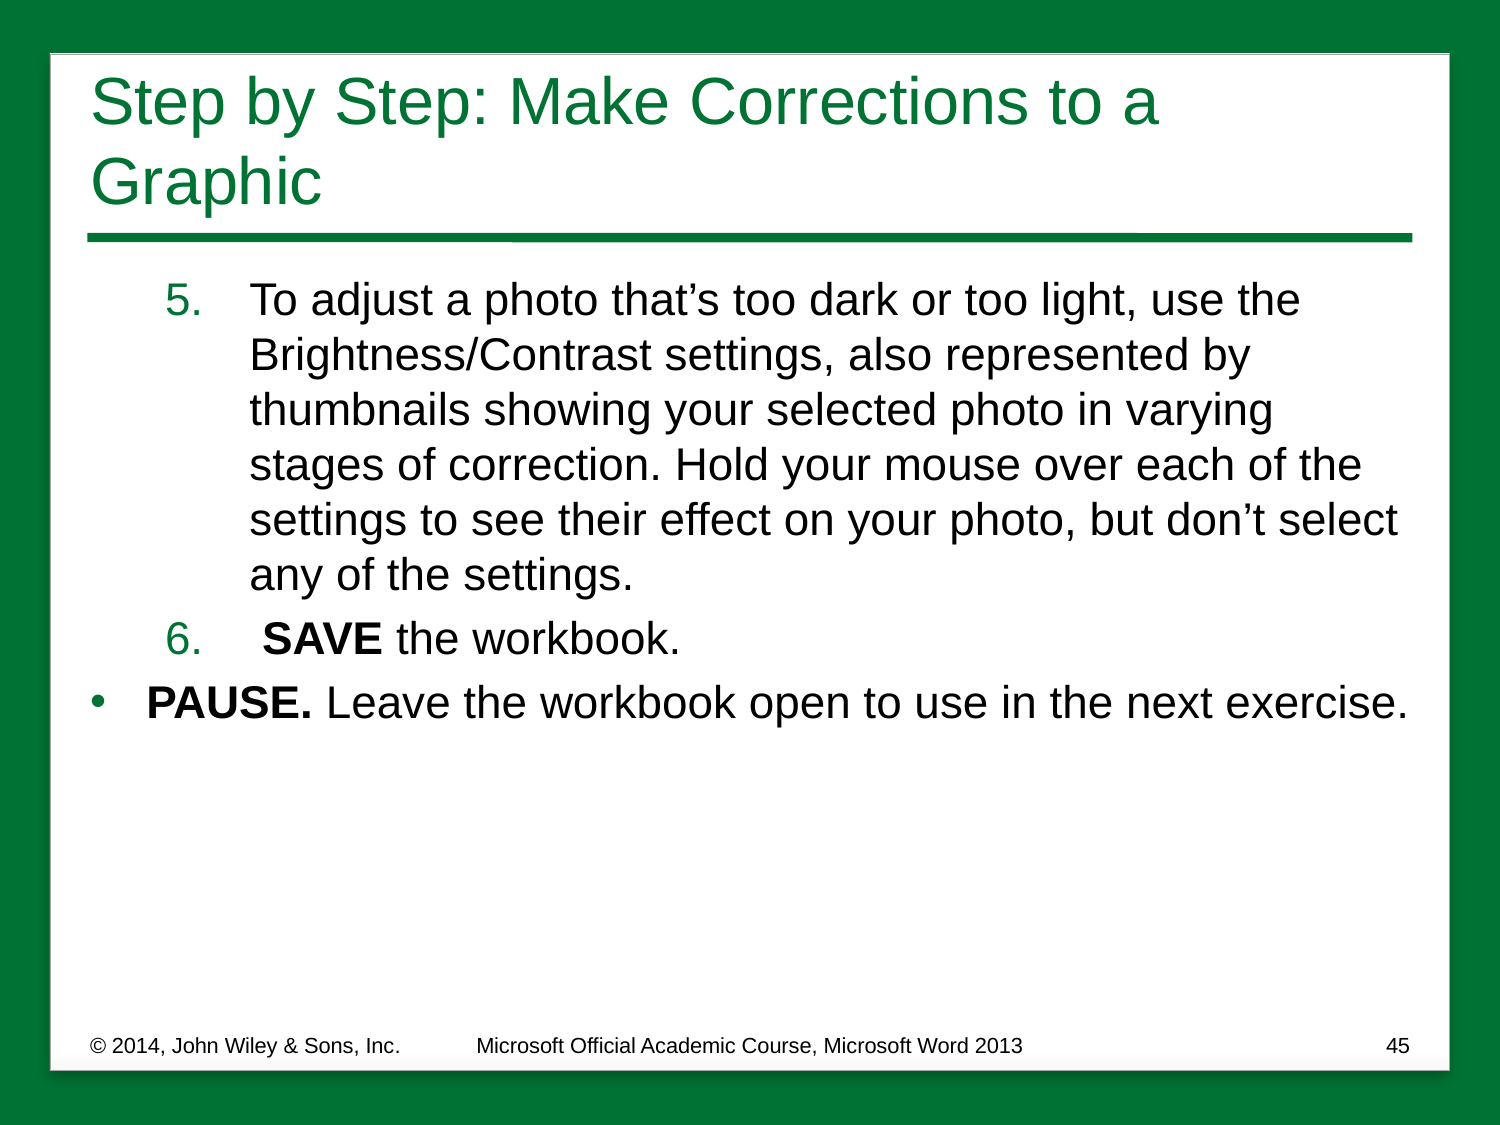

# Step by Step: Make Corrections to a Graphic
To adjust a photo that’s too dark or too light, use the Brightness/Contrast settings, also represented by thumbnails showing your selected photo in varying stages of correction. Hold your mouse over each of the settings to see their effect on your photo, but don’t select any of the settings.
 SAVE the workbook.
PAUSE. Leave the workbook open to use in the next exercise.
© 2014, John Wiley & Sons, Inc.
Microsoft Official Academic Course, Microsoft Word 2013
45